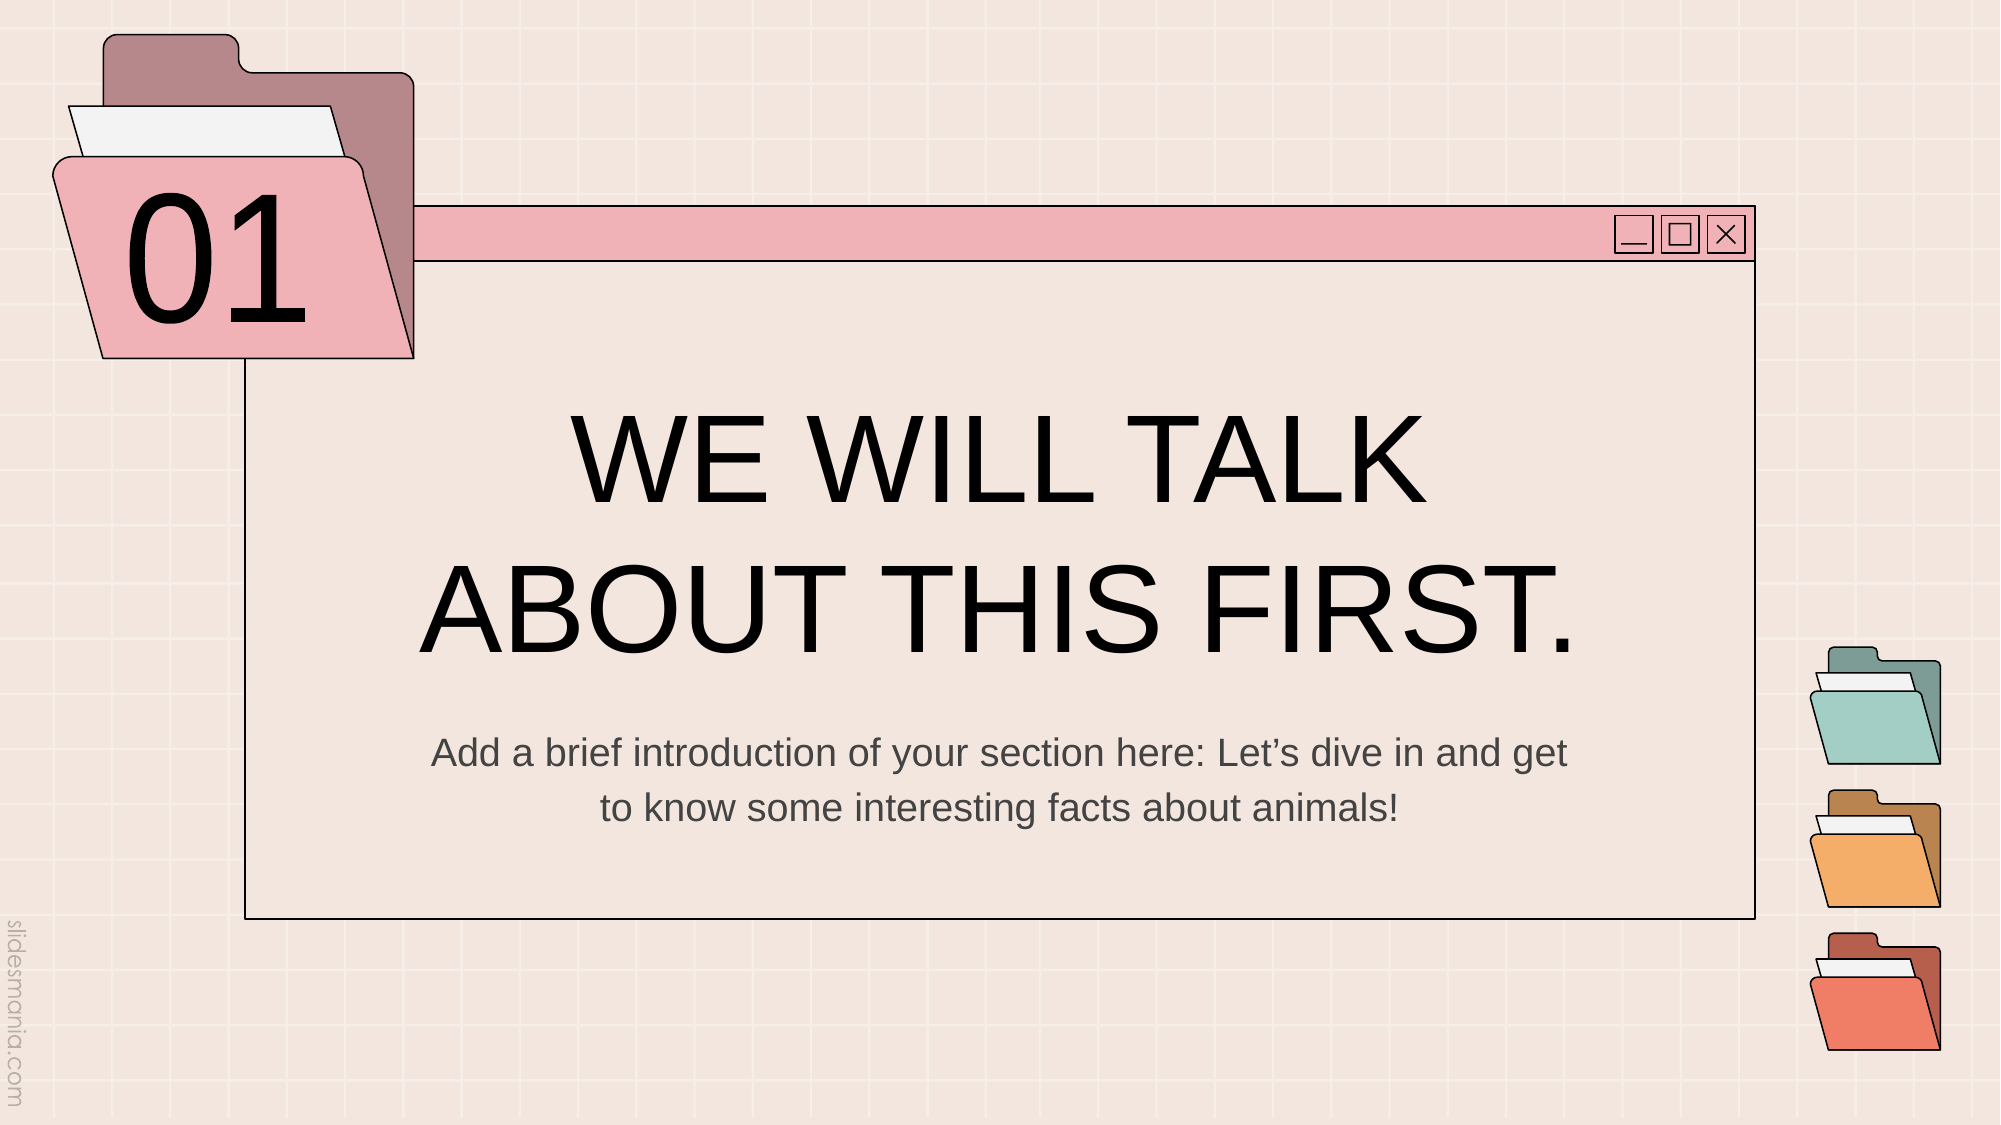

01

# WE WILL TALK ABOUT THIS FIRST.

Add a brief introduction of your section here: Let’s dive in and get to know some interesting facts about animals!